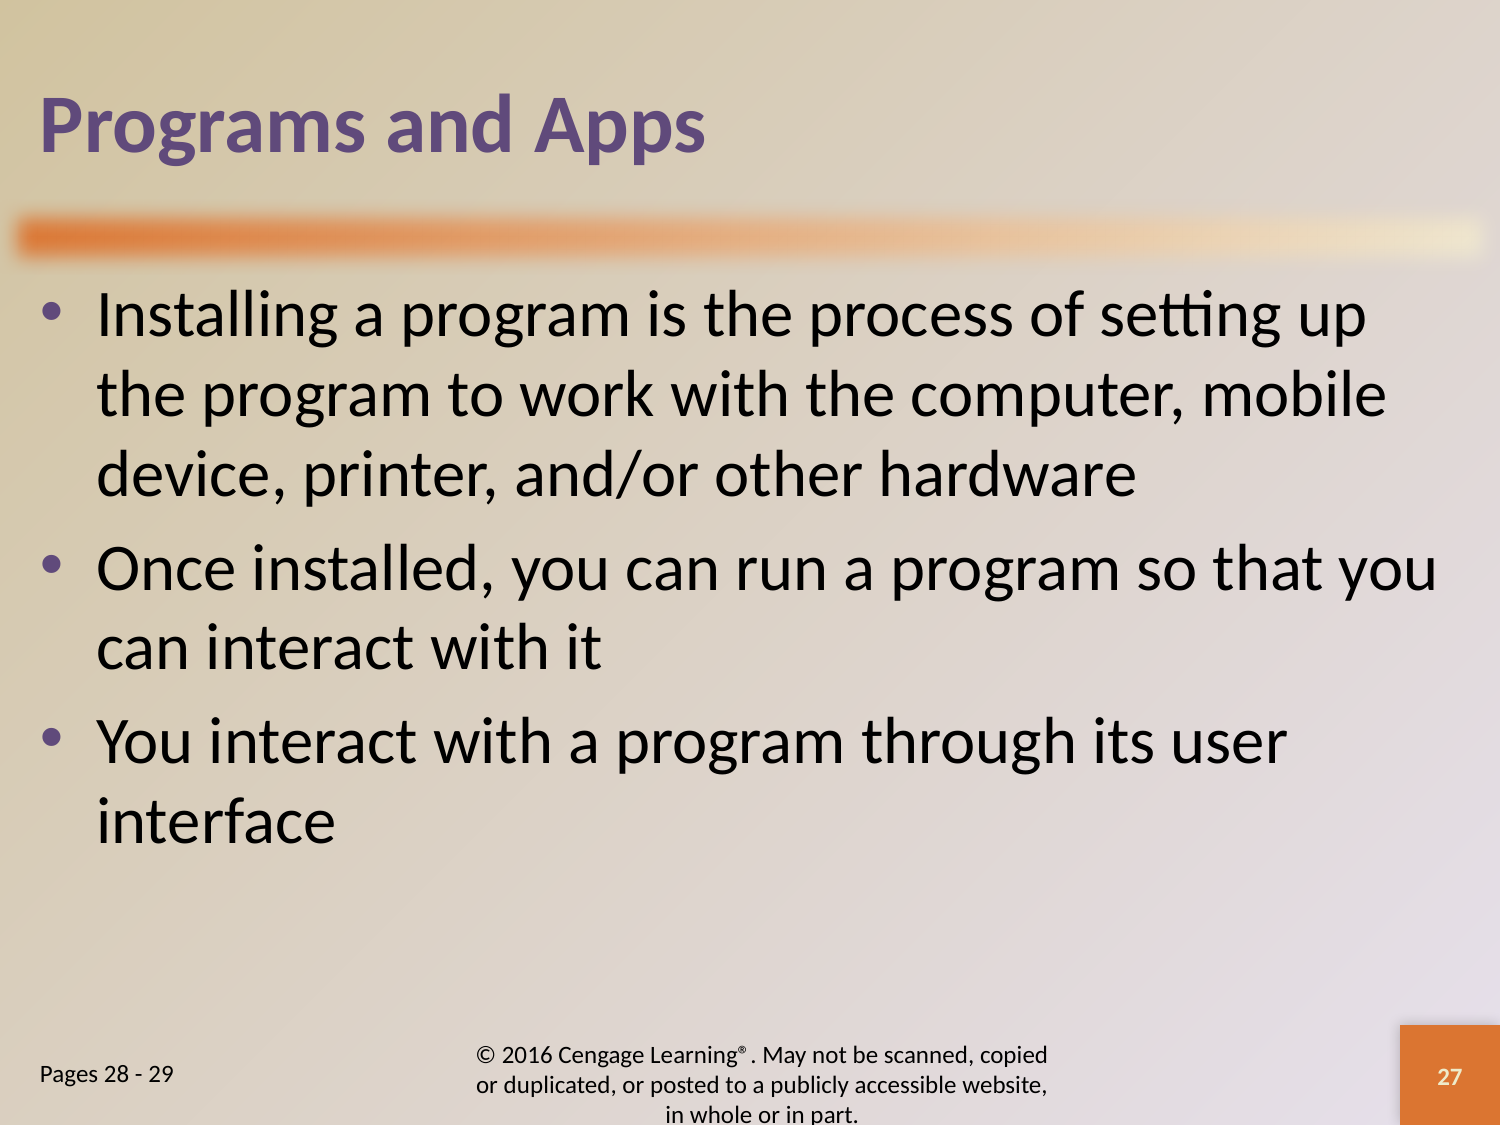

# Programs and Apps
Installing a program is the process of setting up the program to work with the computer, mobile device, printer, and/or other hardware
Once installed, you can run a program so that you can interact with it
You interact with a program through its user interface
© 2016 Cengage Learning®. May not be scanned, copied or duplicated, or posted to a publicly accessible website, in whole or in part.
Pages 28 - 29